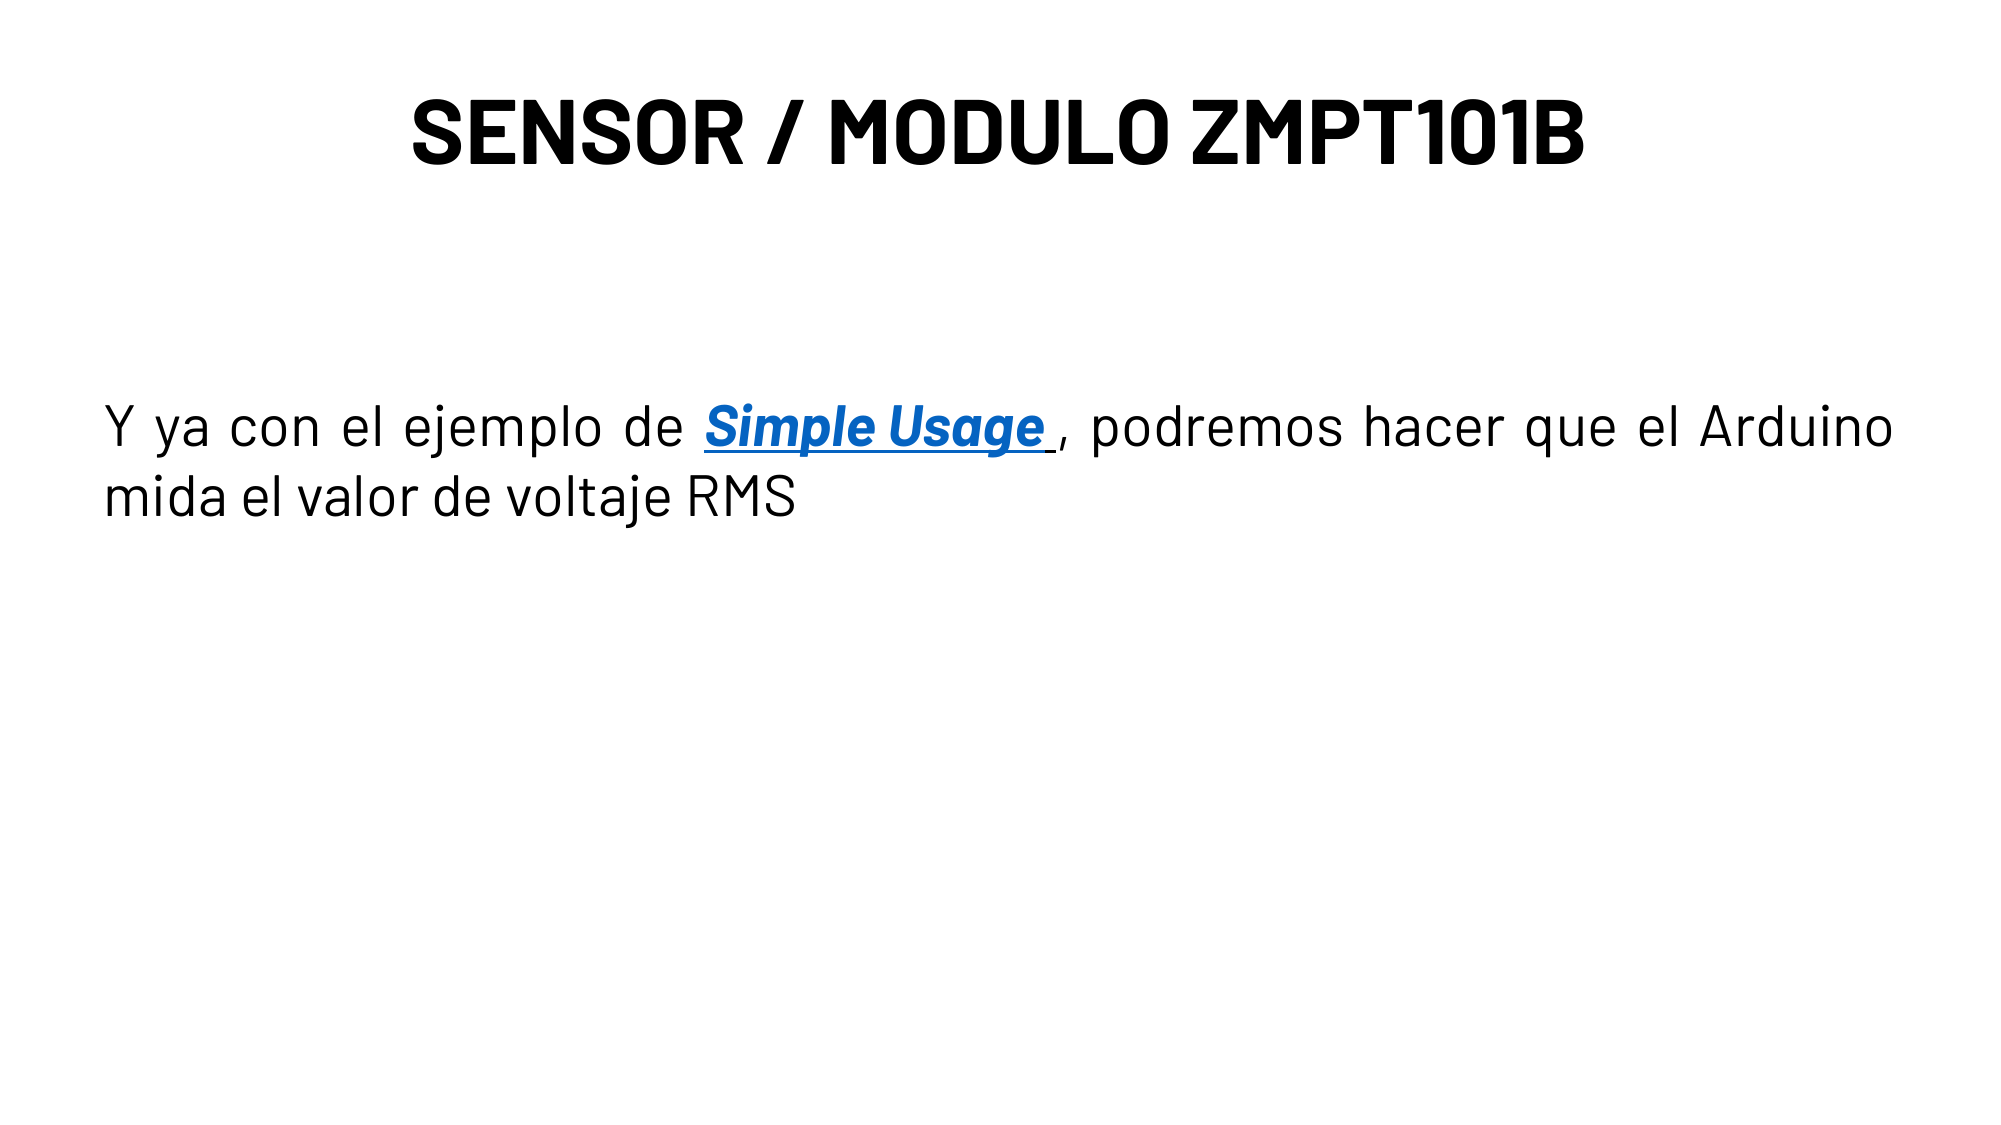

SENSOR / MODULO ZMPT101B
Y ya con el ejemplo de Simple Usage , podremos hacer que el Arduino mida el valor de voltaje RMS